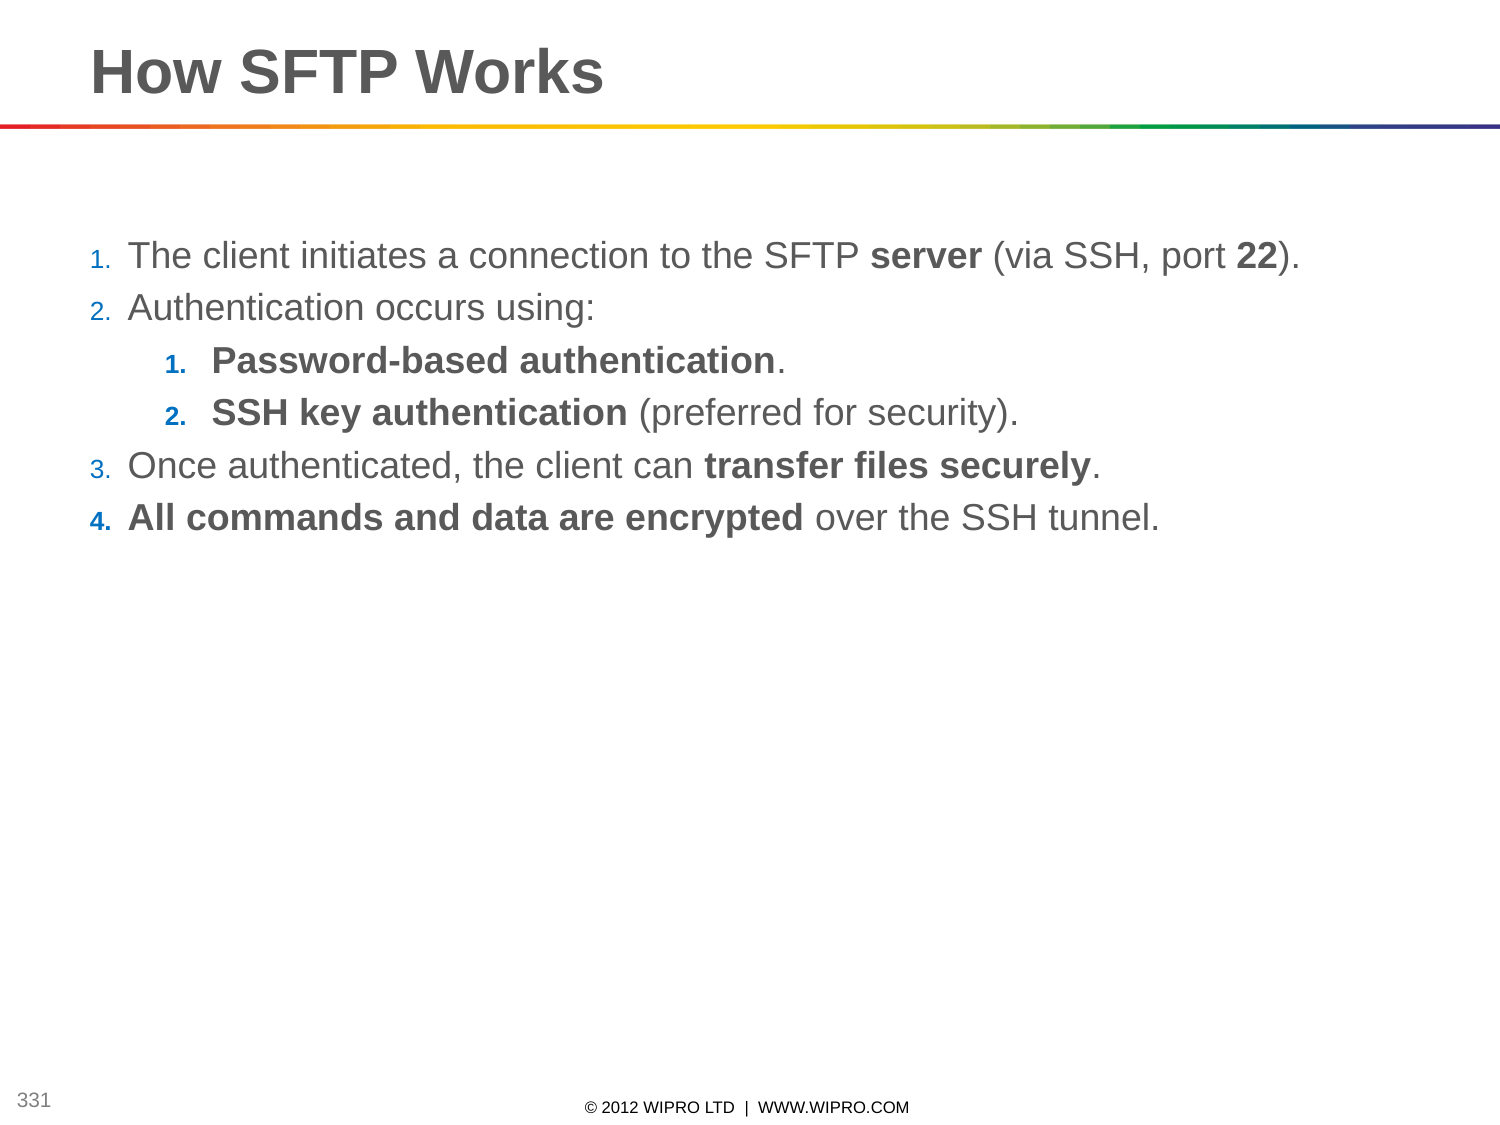

How SFTP Works

The client initiates a connection to the SFTP server (via SSH, port 22).
Authentication occurs using:
Password-based authentication.
SSH key authentication (preferred for security).
Once authenticated, the client can transfer files securely.
All commands and data are encrypted over the SSH tunnel.